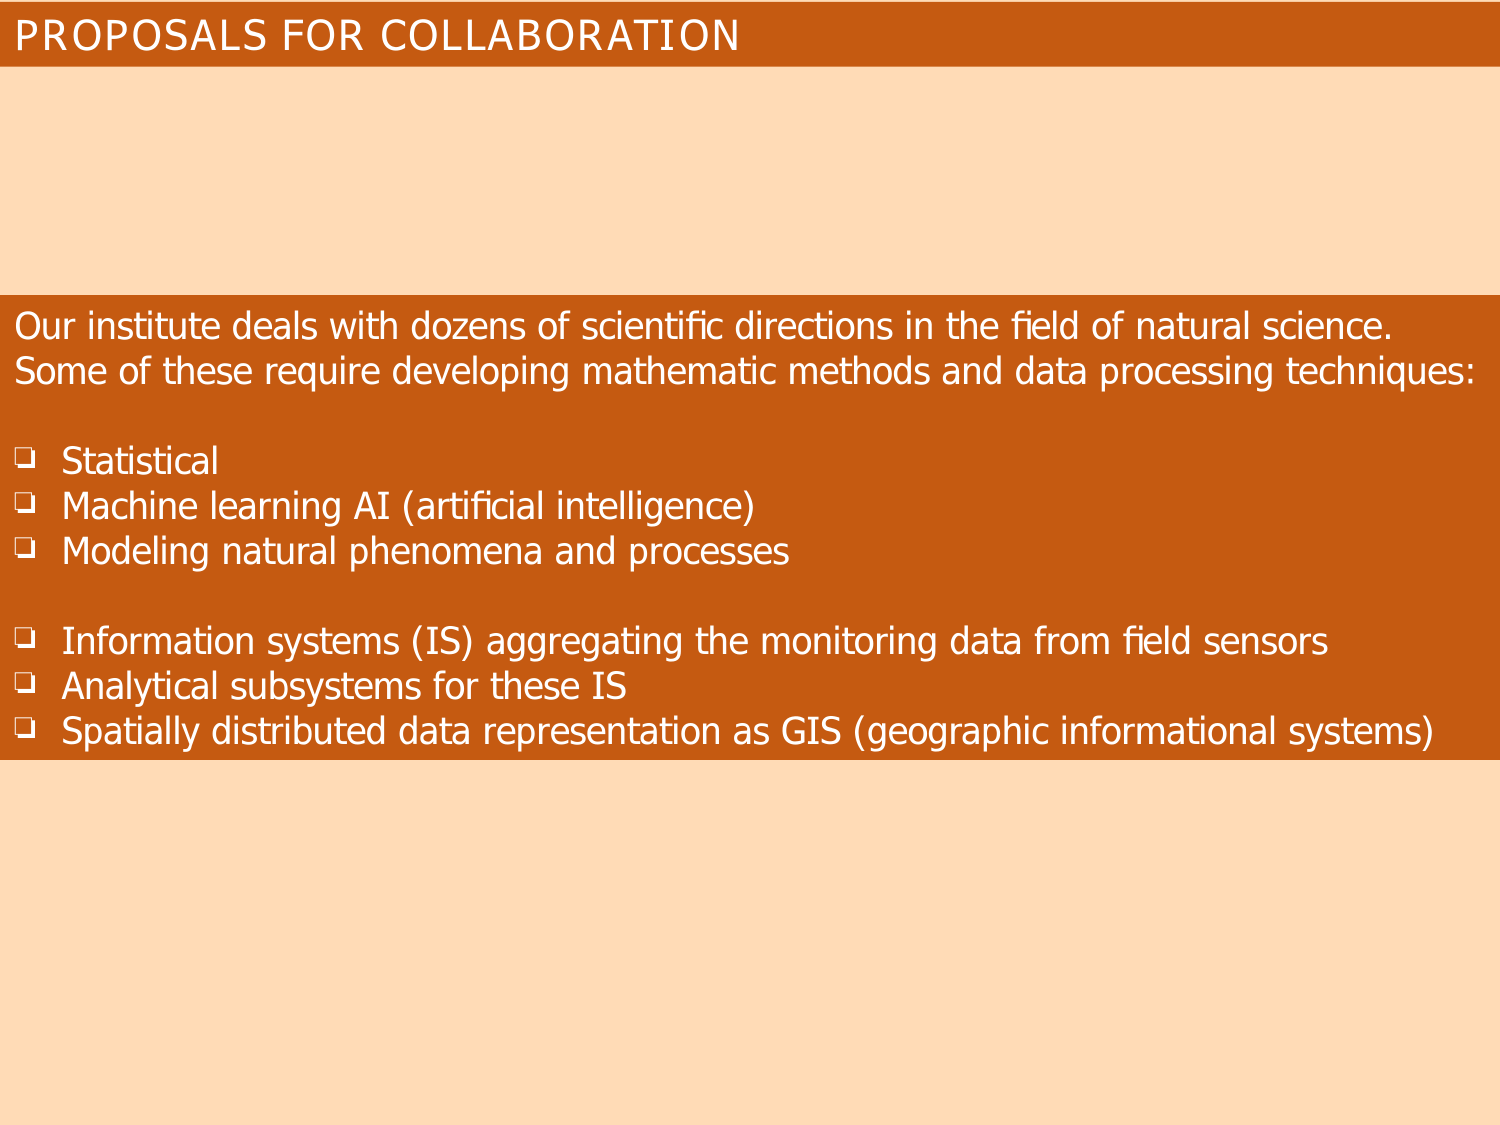

PROPOSALS FOR COLLABORATION
Our institute deals with dozens of scientific directions in the field of natural science. Some of these require developing mathematic methods and data processing techniques:

 Statistical
 Machine learning AI (artificial intelligence)
 Modeling natural phenomena and processes

 Information systems (IS) aggregating the monitoring data from field sensors
 Analytical subsystems for these IS
 Spatially distributed data representation as GIS (geographic informational systems)